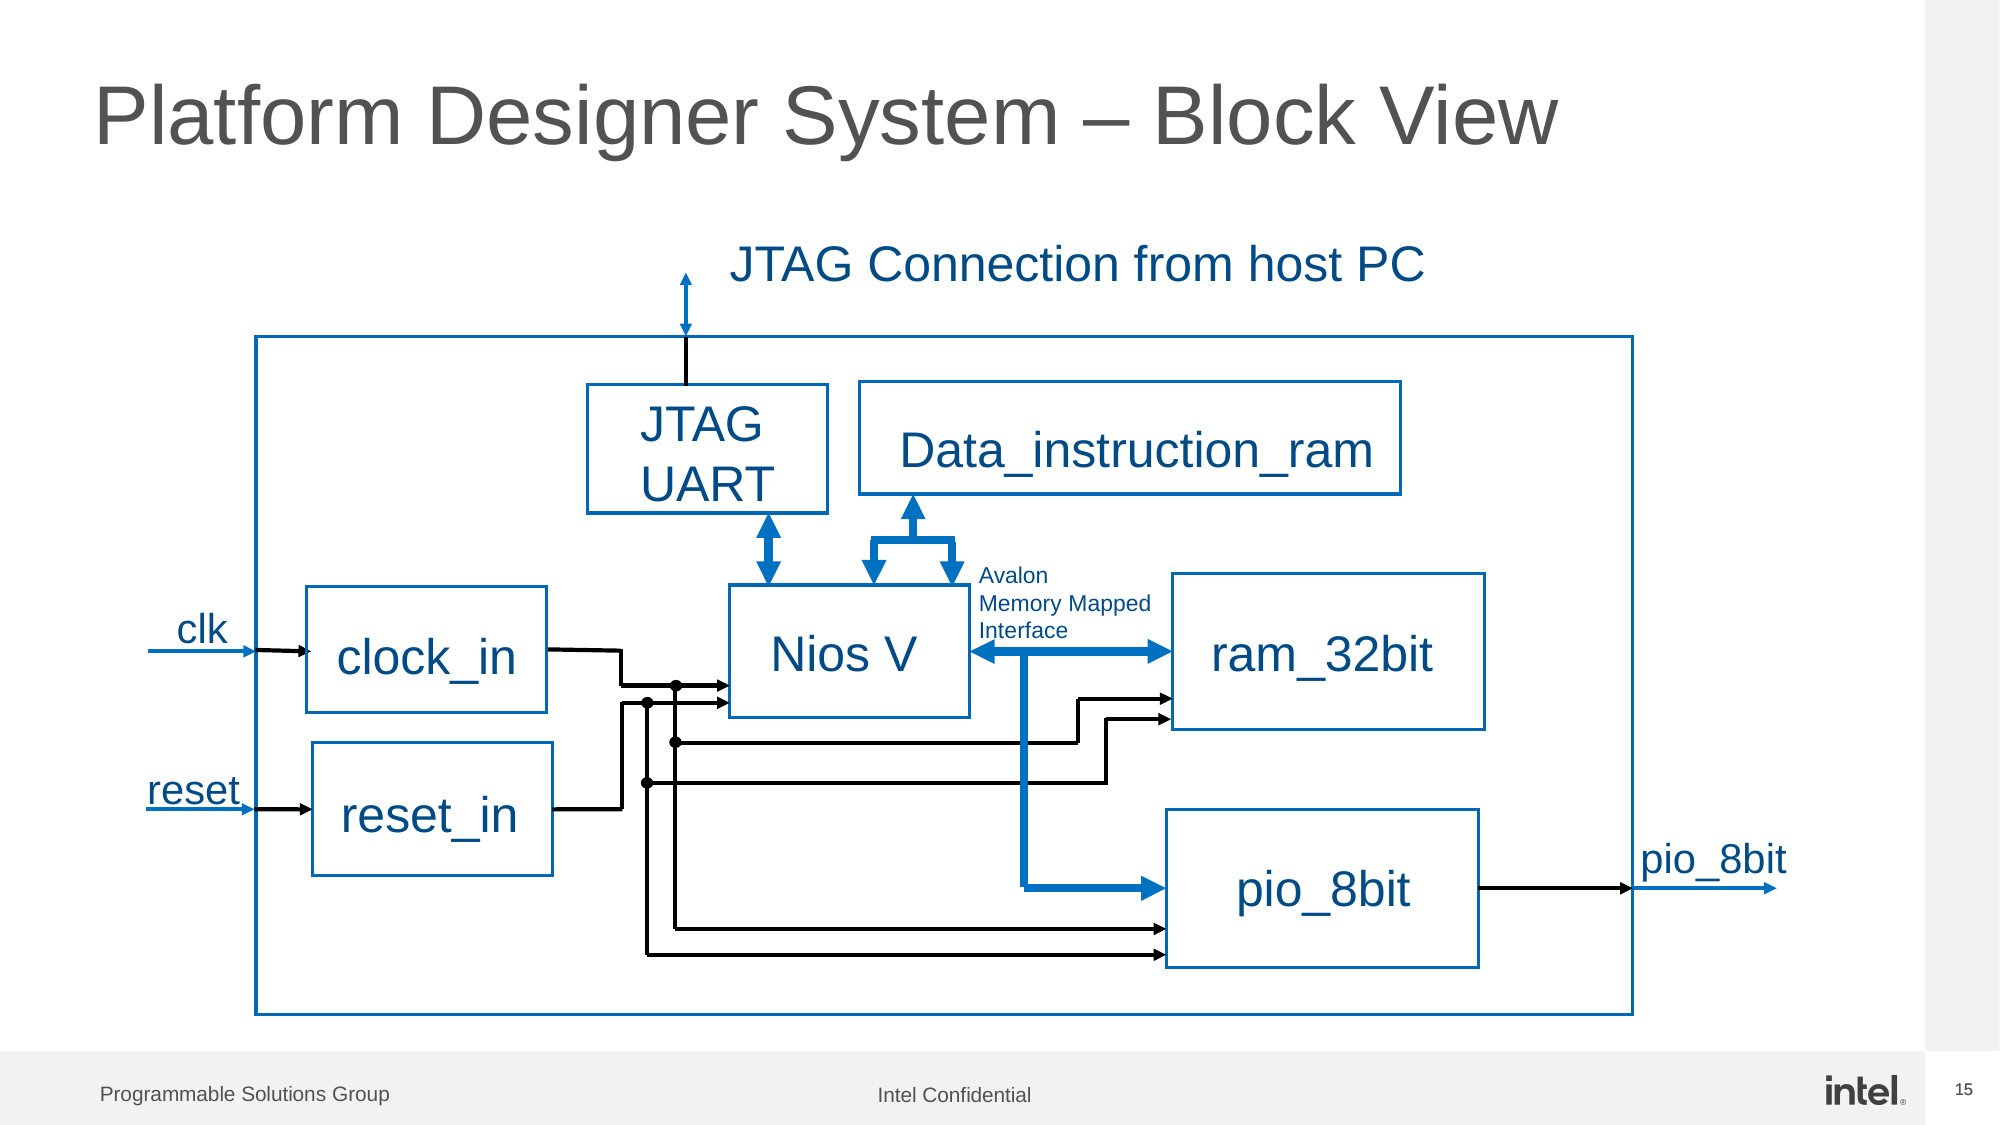

# Platform Designer System – Block View
JTAG Connection from host PC

Data_instruction_ram

JTAG
UART
Avalon
Memory Mapped
Interface

ram_32bit

Nios V

clock_in
clk

reset_in
reset

pio_8bit
pio_8bit